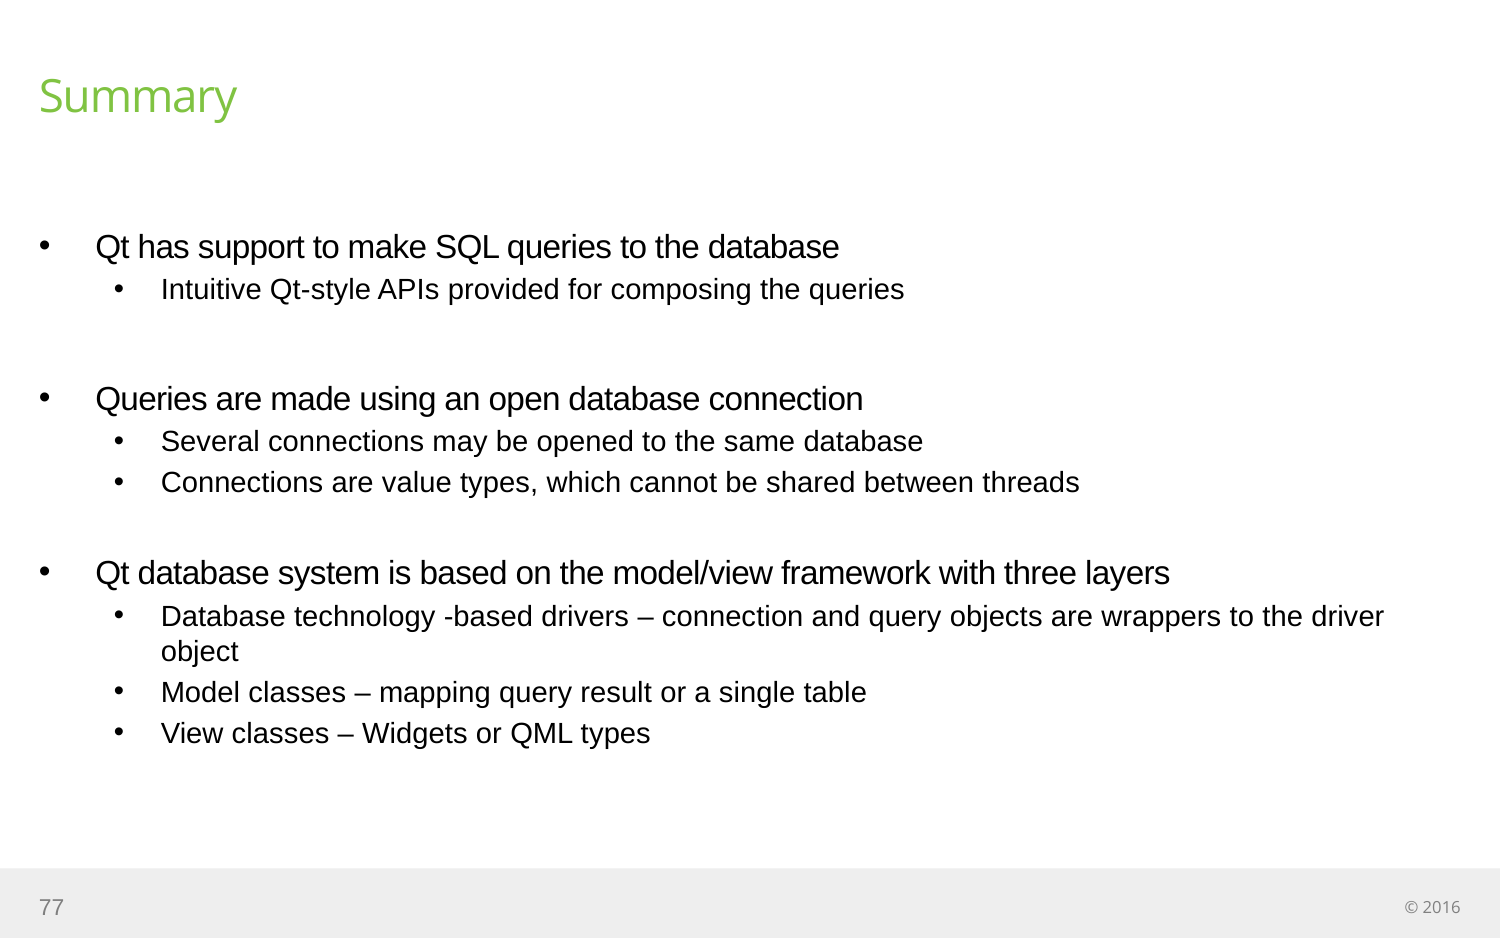

# Summary
Qt has support to make SQL queries to the database
Intuitive Qt-style APIs provided for composing the queries

Queries are made using an open database connection
Several connections may be opened to the same database
Connections are value types, which cannot be shared between threads

Qt database system is based on the model/view framework with three layers
Database technology -based drivers – connection and query objects are wrappers to the driver object
Model classes – mapping query result or a single table
View classes – Widgets or QML types

77
© 2016